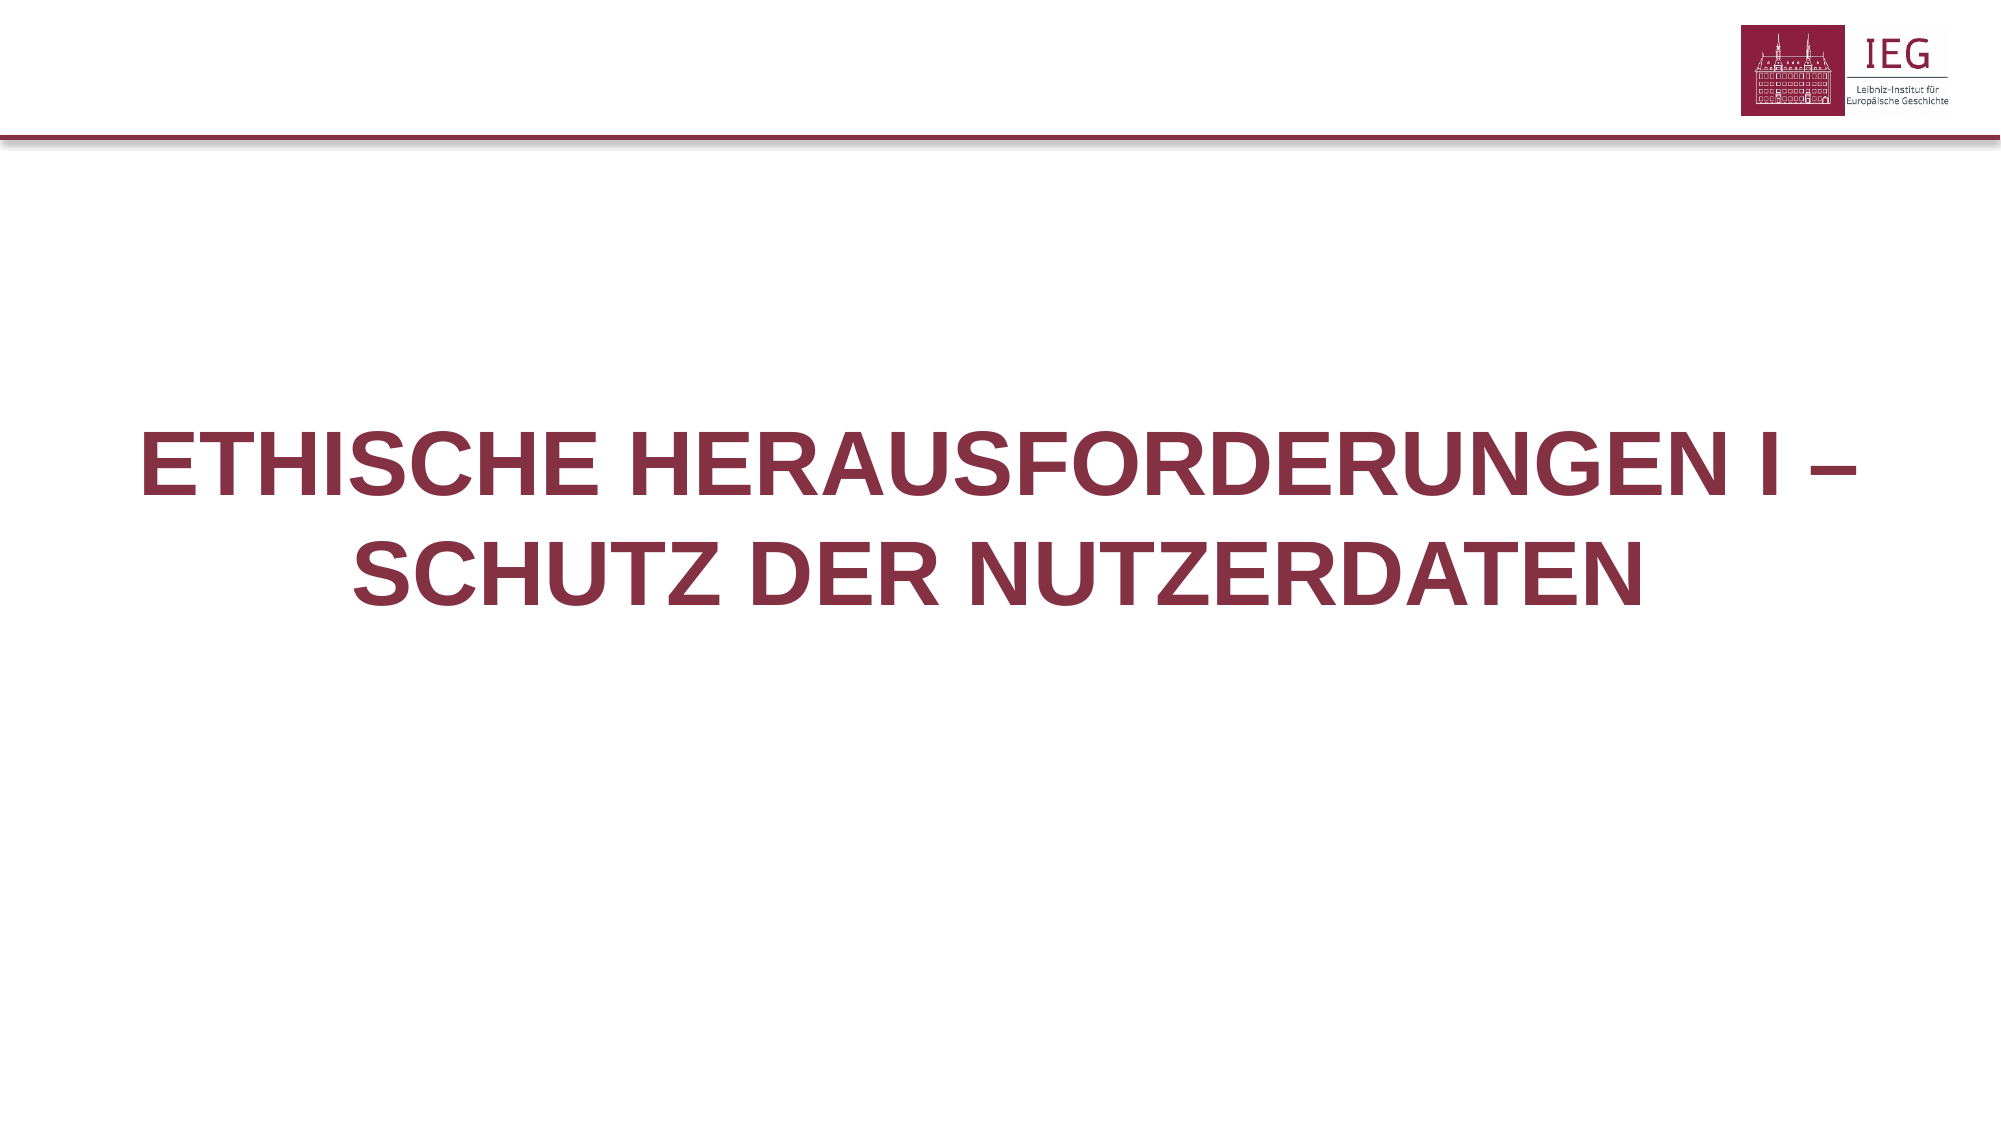

# ETHISCHE HERAUSFORDERUNGEN I – SCHUTZ DER NUTZERDATEN